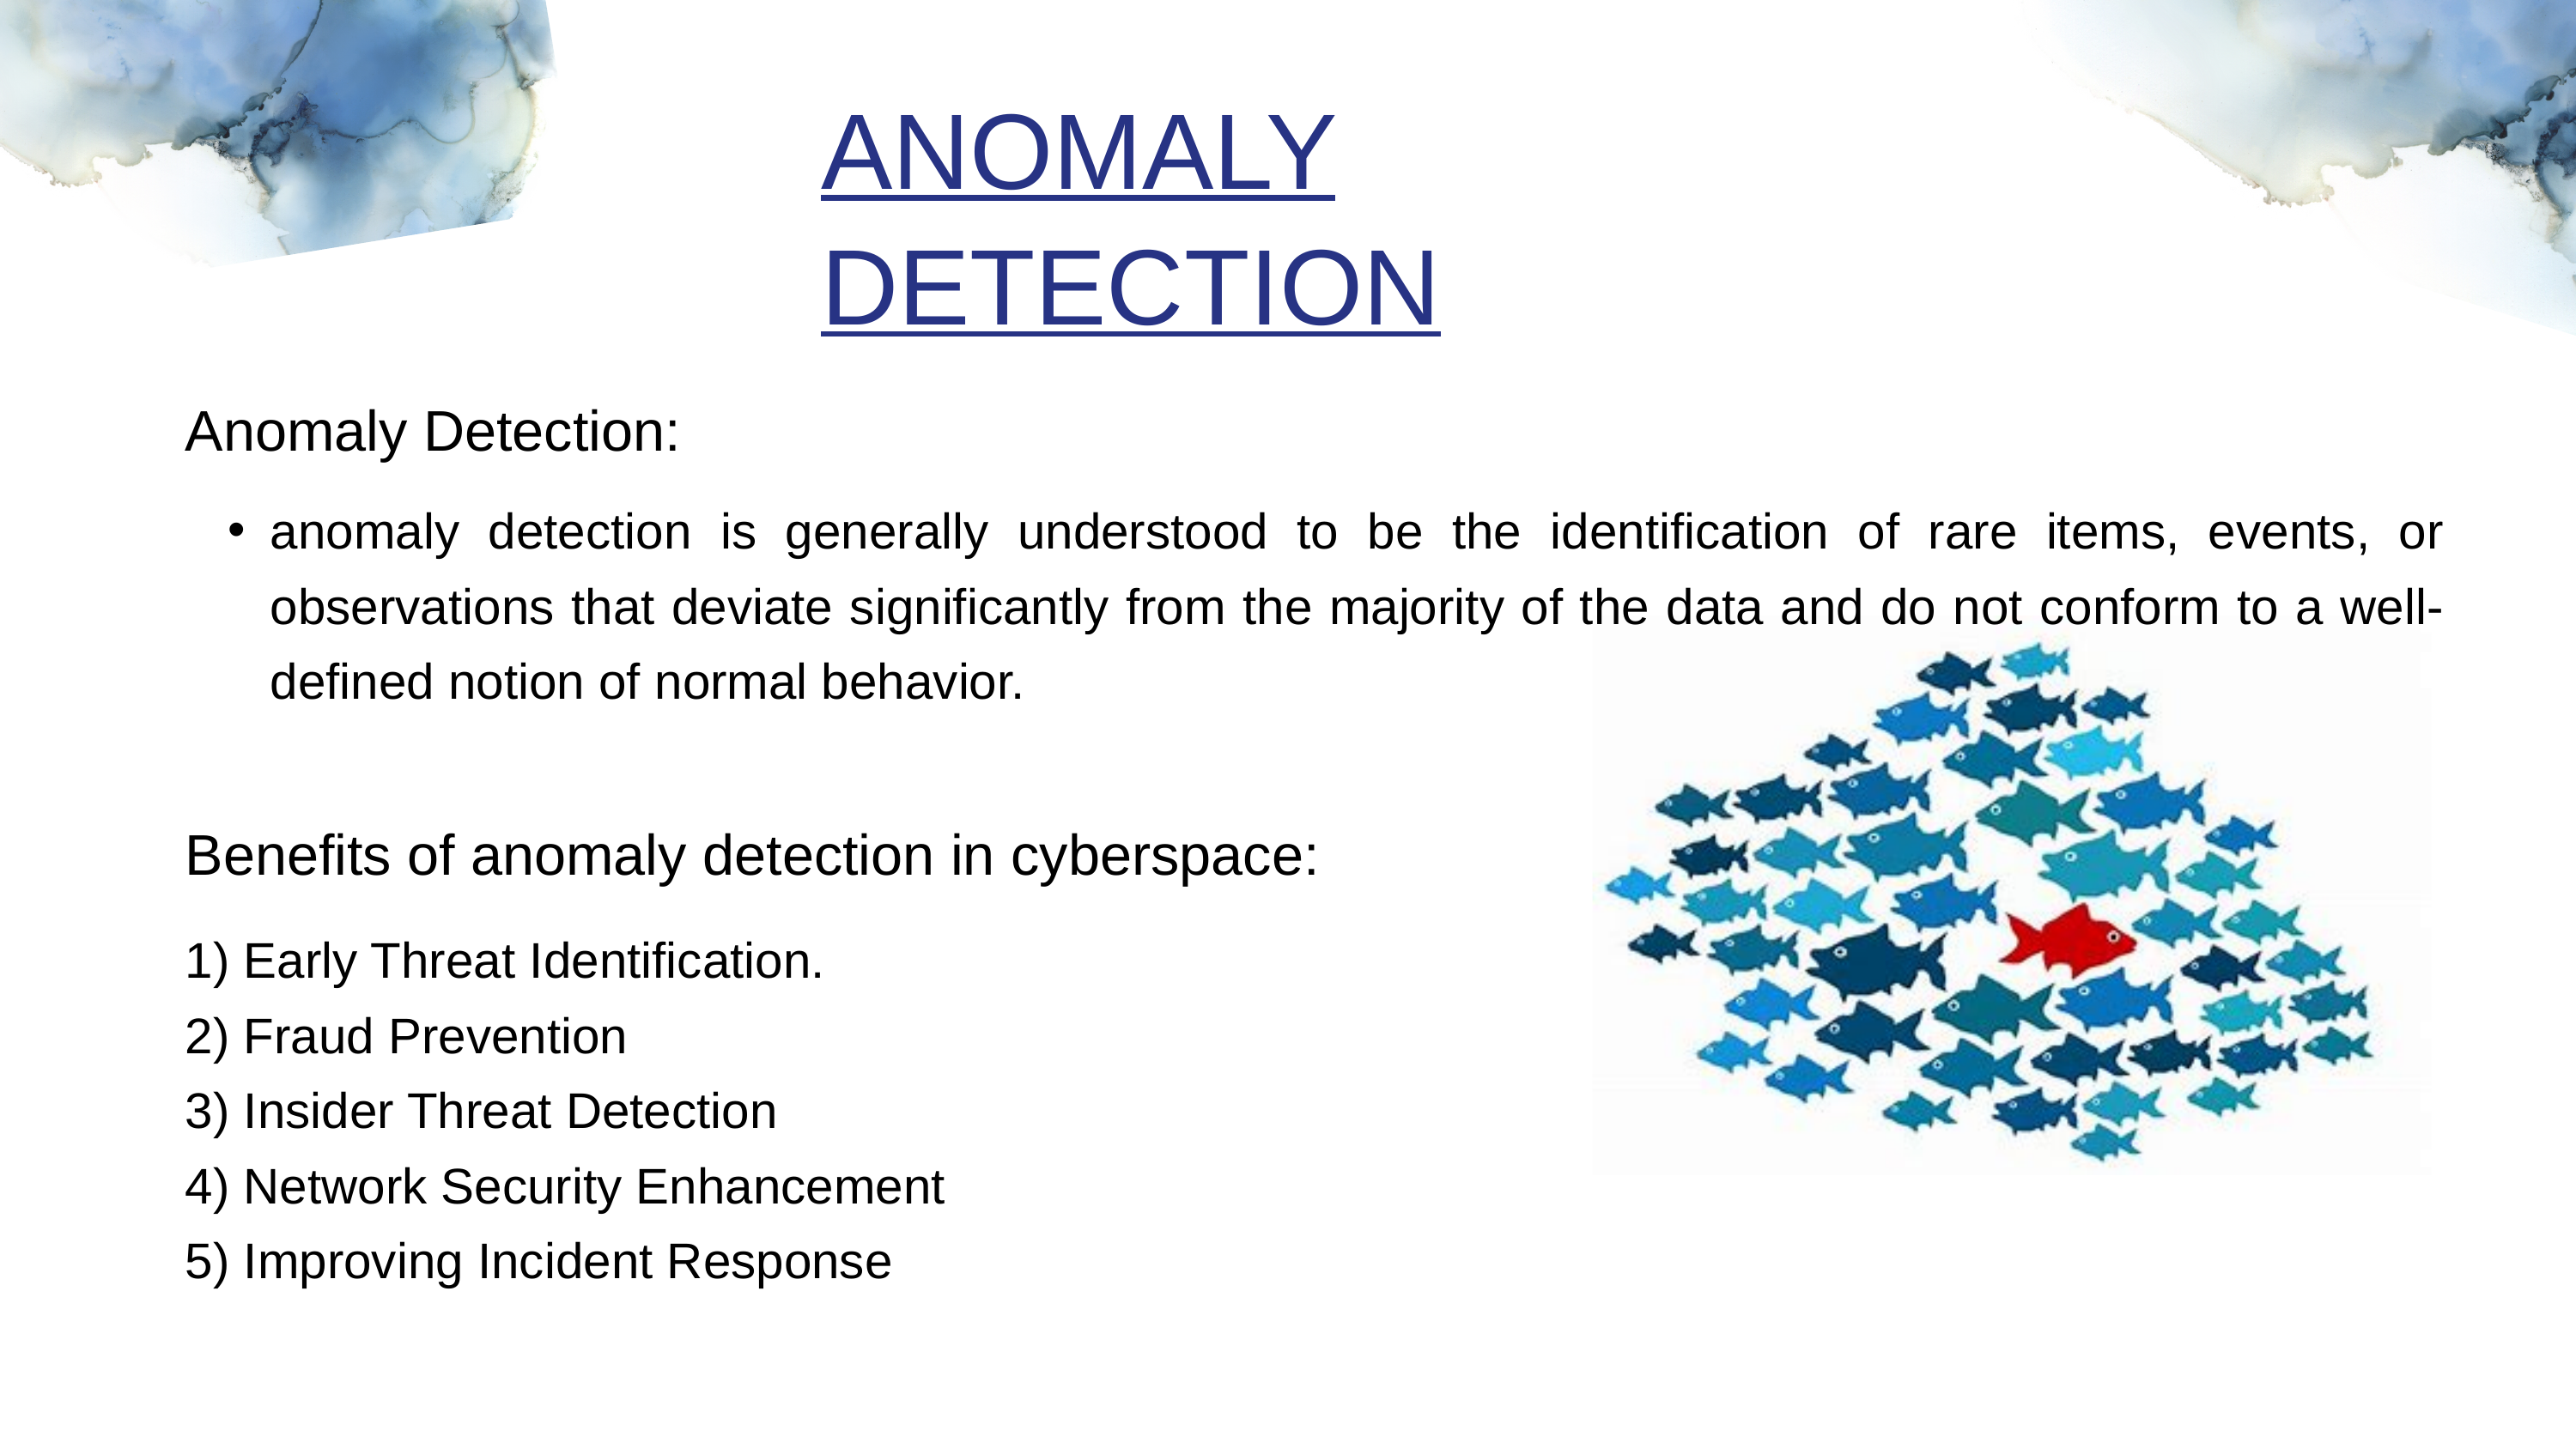

ANOMALY DETECTION
Anomaly Detection:

anomaly detection is generally understood to be the identification of rare items, events, or observations that deviate significantly from the majority of the data and do not conform to a well-defined notion of normal behavior.

Benefits of anomaly detection in cyberspace:

1) Early Threat Identification.
2) Fraud Prevention
3) Insider Threat Detection
4) Network Security Enhancement
5) Improving Incident Response